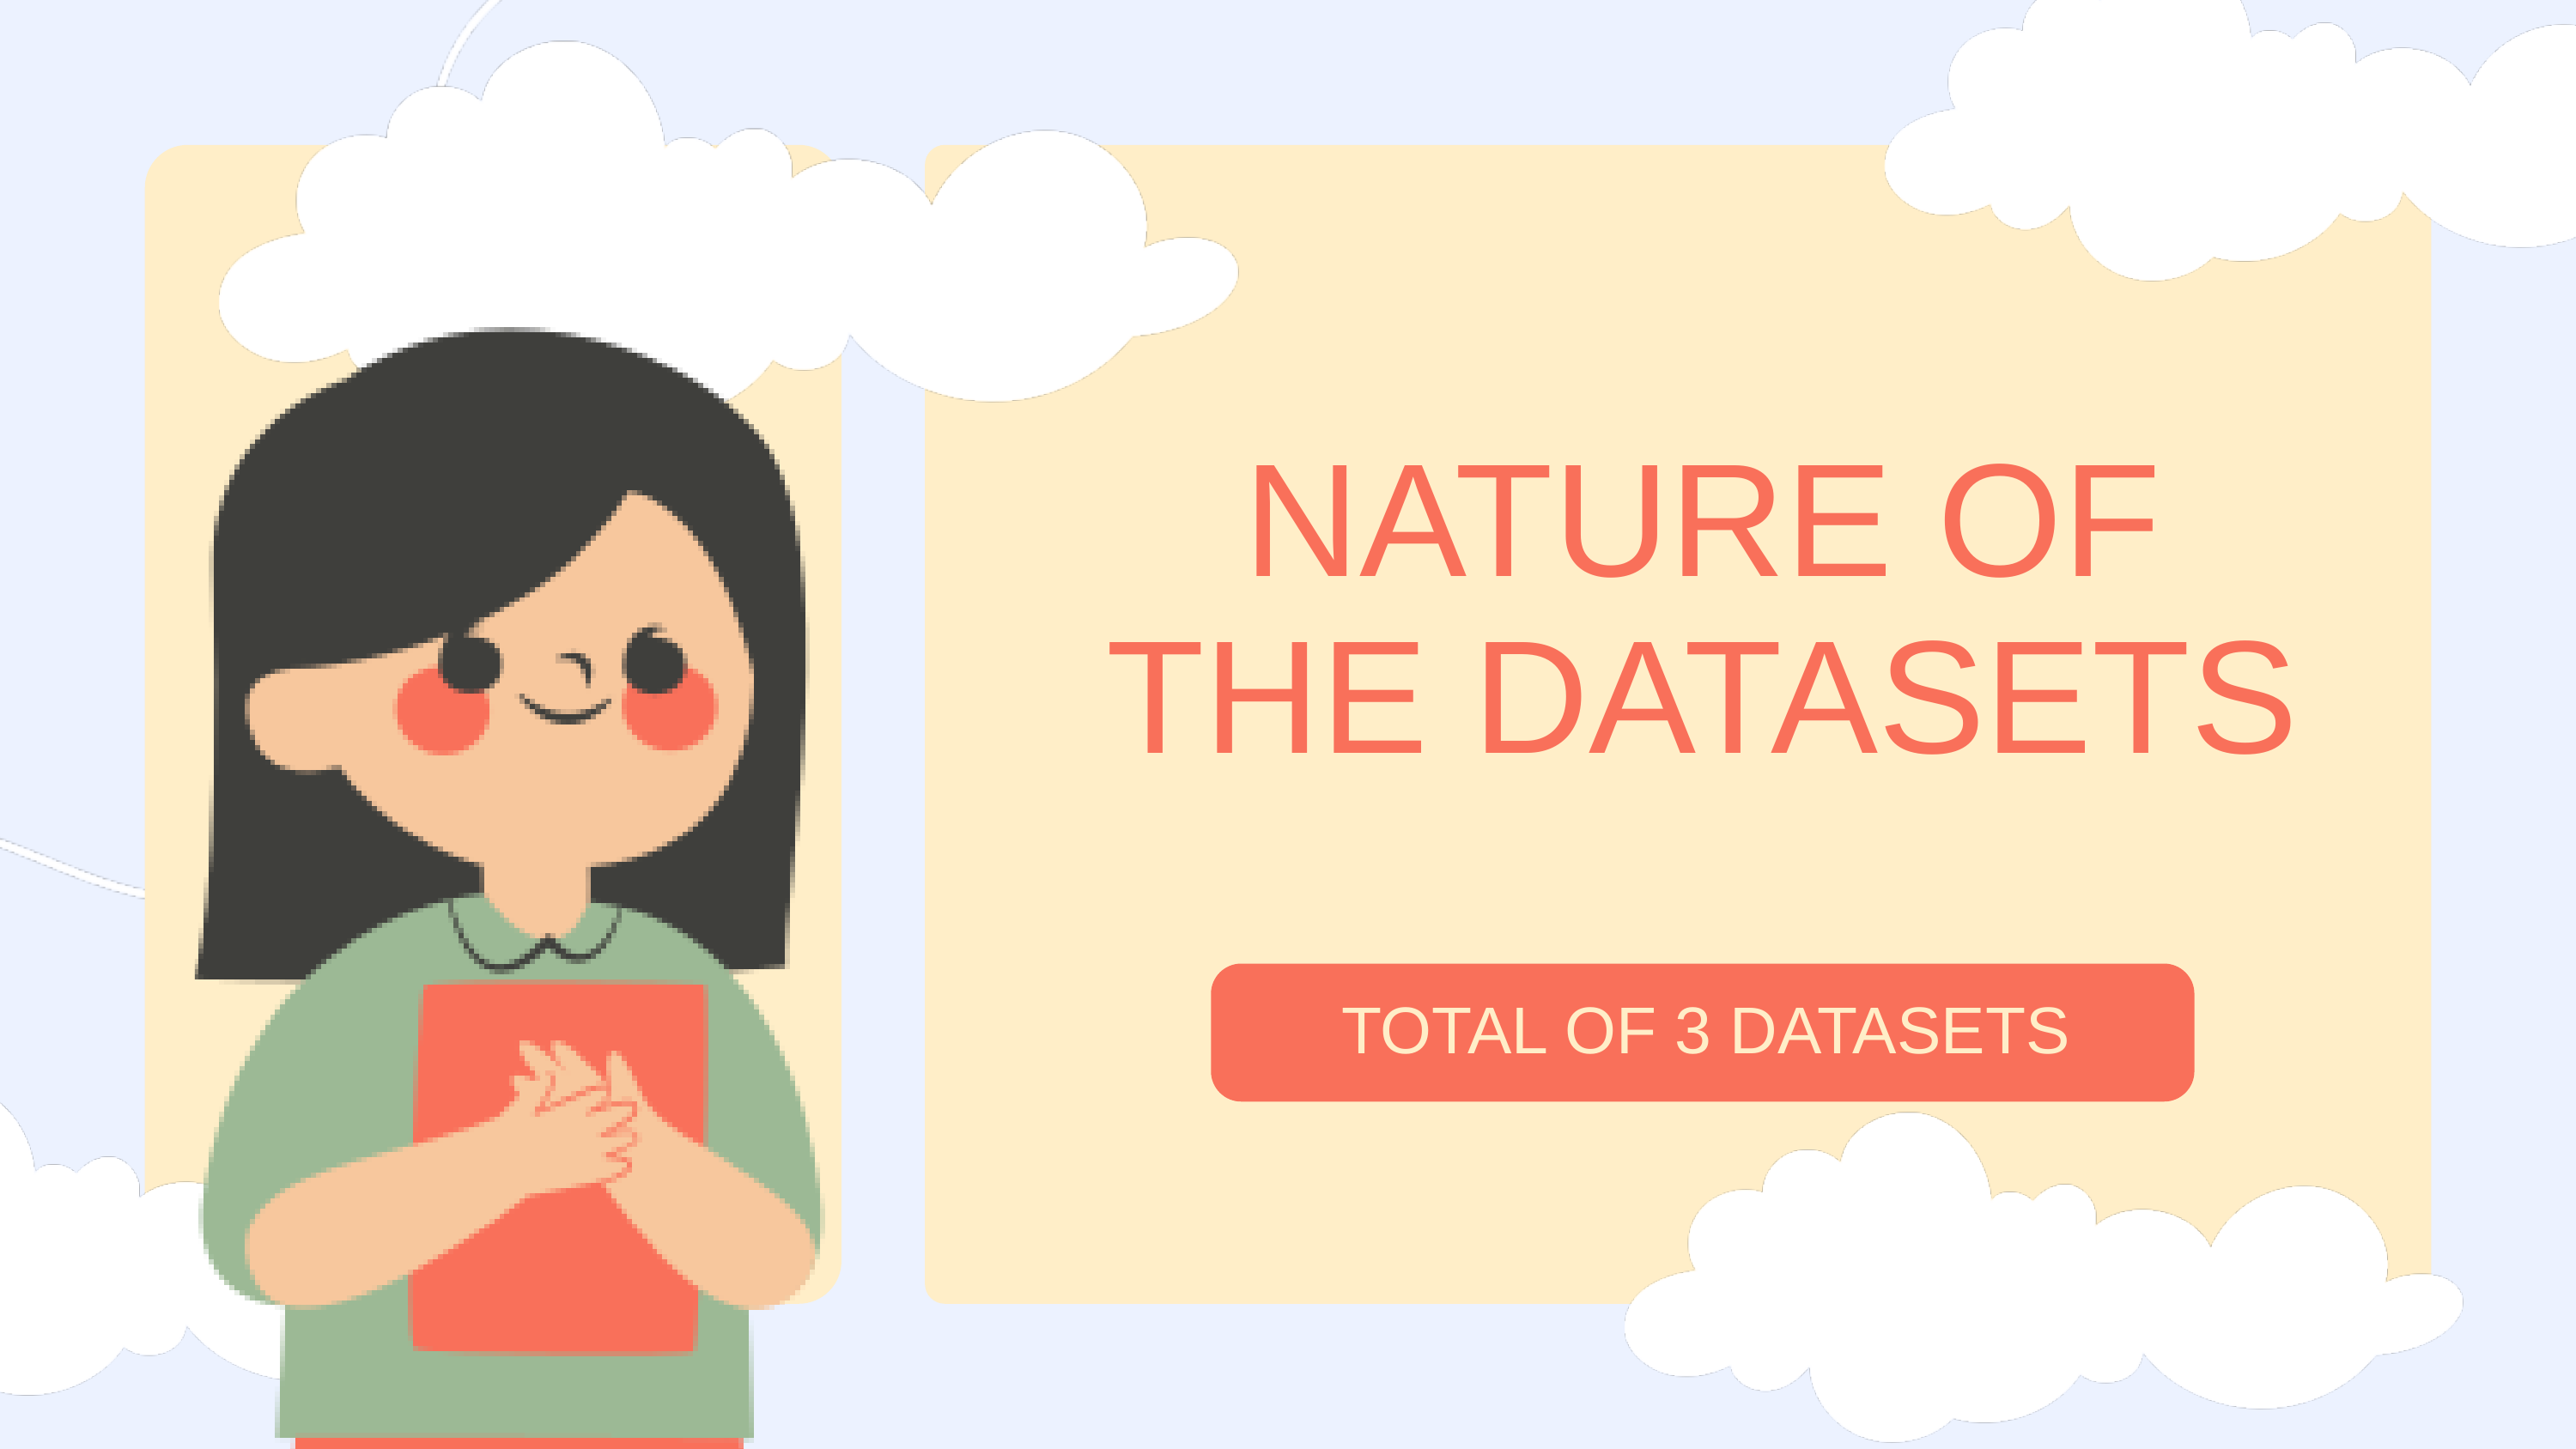

NATURE OF THE DATASETS
TOTAL OF 3 DATASETS